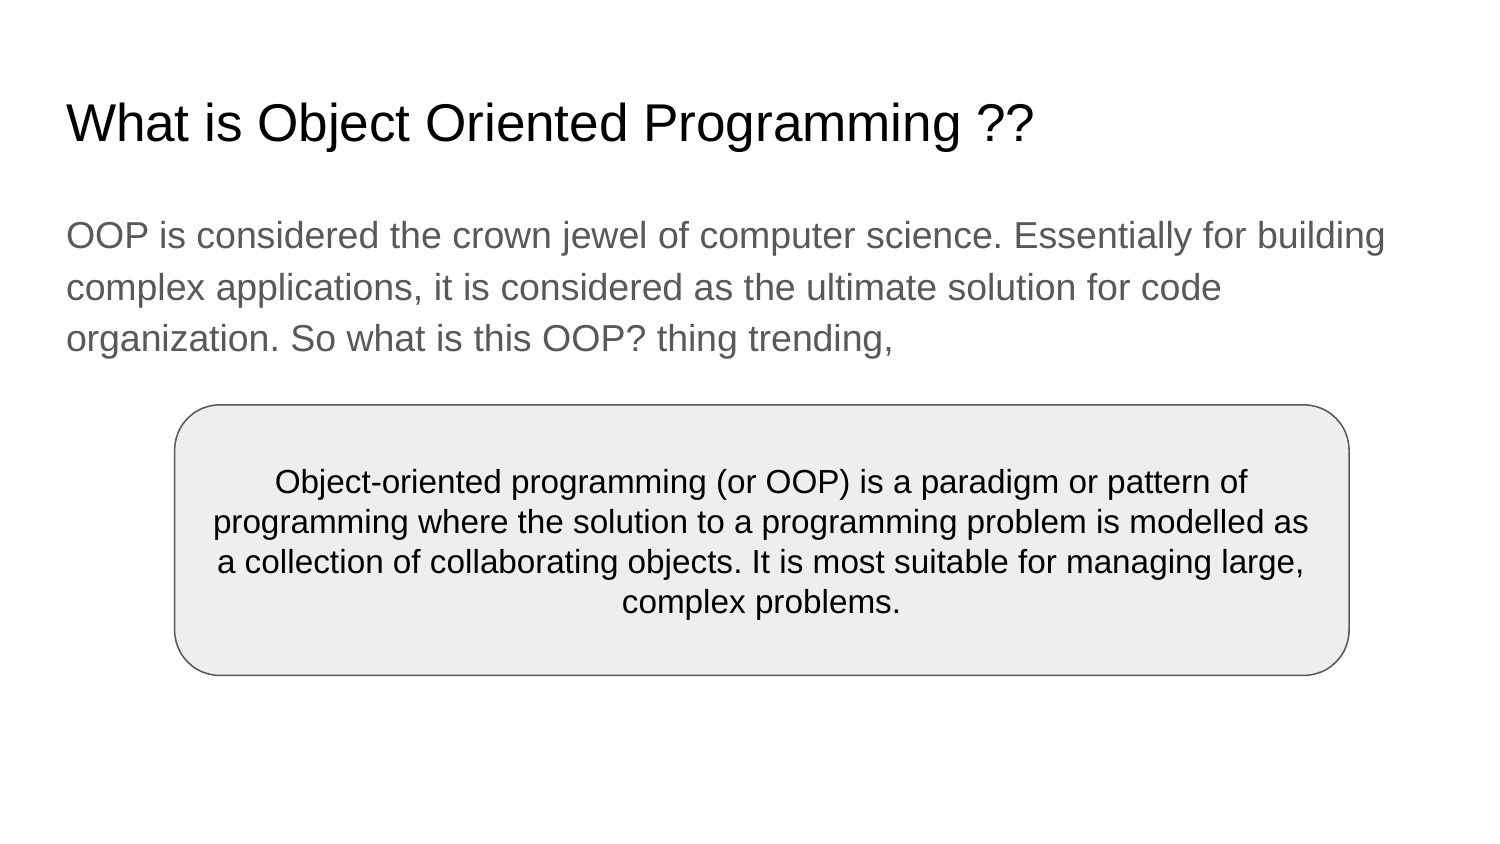

# What is Object Oriented Programming ??
OOP is considered the crown jewel of computer science. Essentially for building complex applications, it is considered as the ultimate solution for code organization. So what is this OOP? thing trending,
Object-oriented programming (or OOP) is a paradigm or pattern of programming where the solution to a programming problem is modelled as a collection of collaborating objects. It is most suitable for managing large, complex problems.